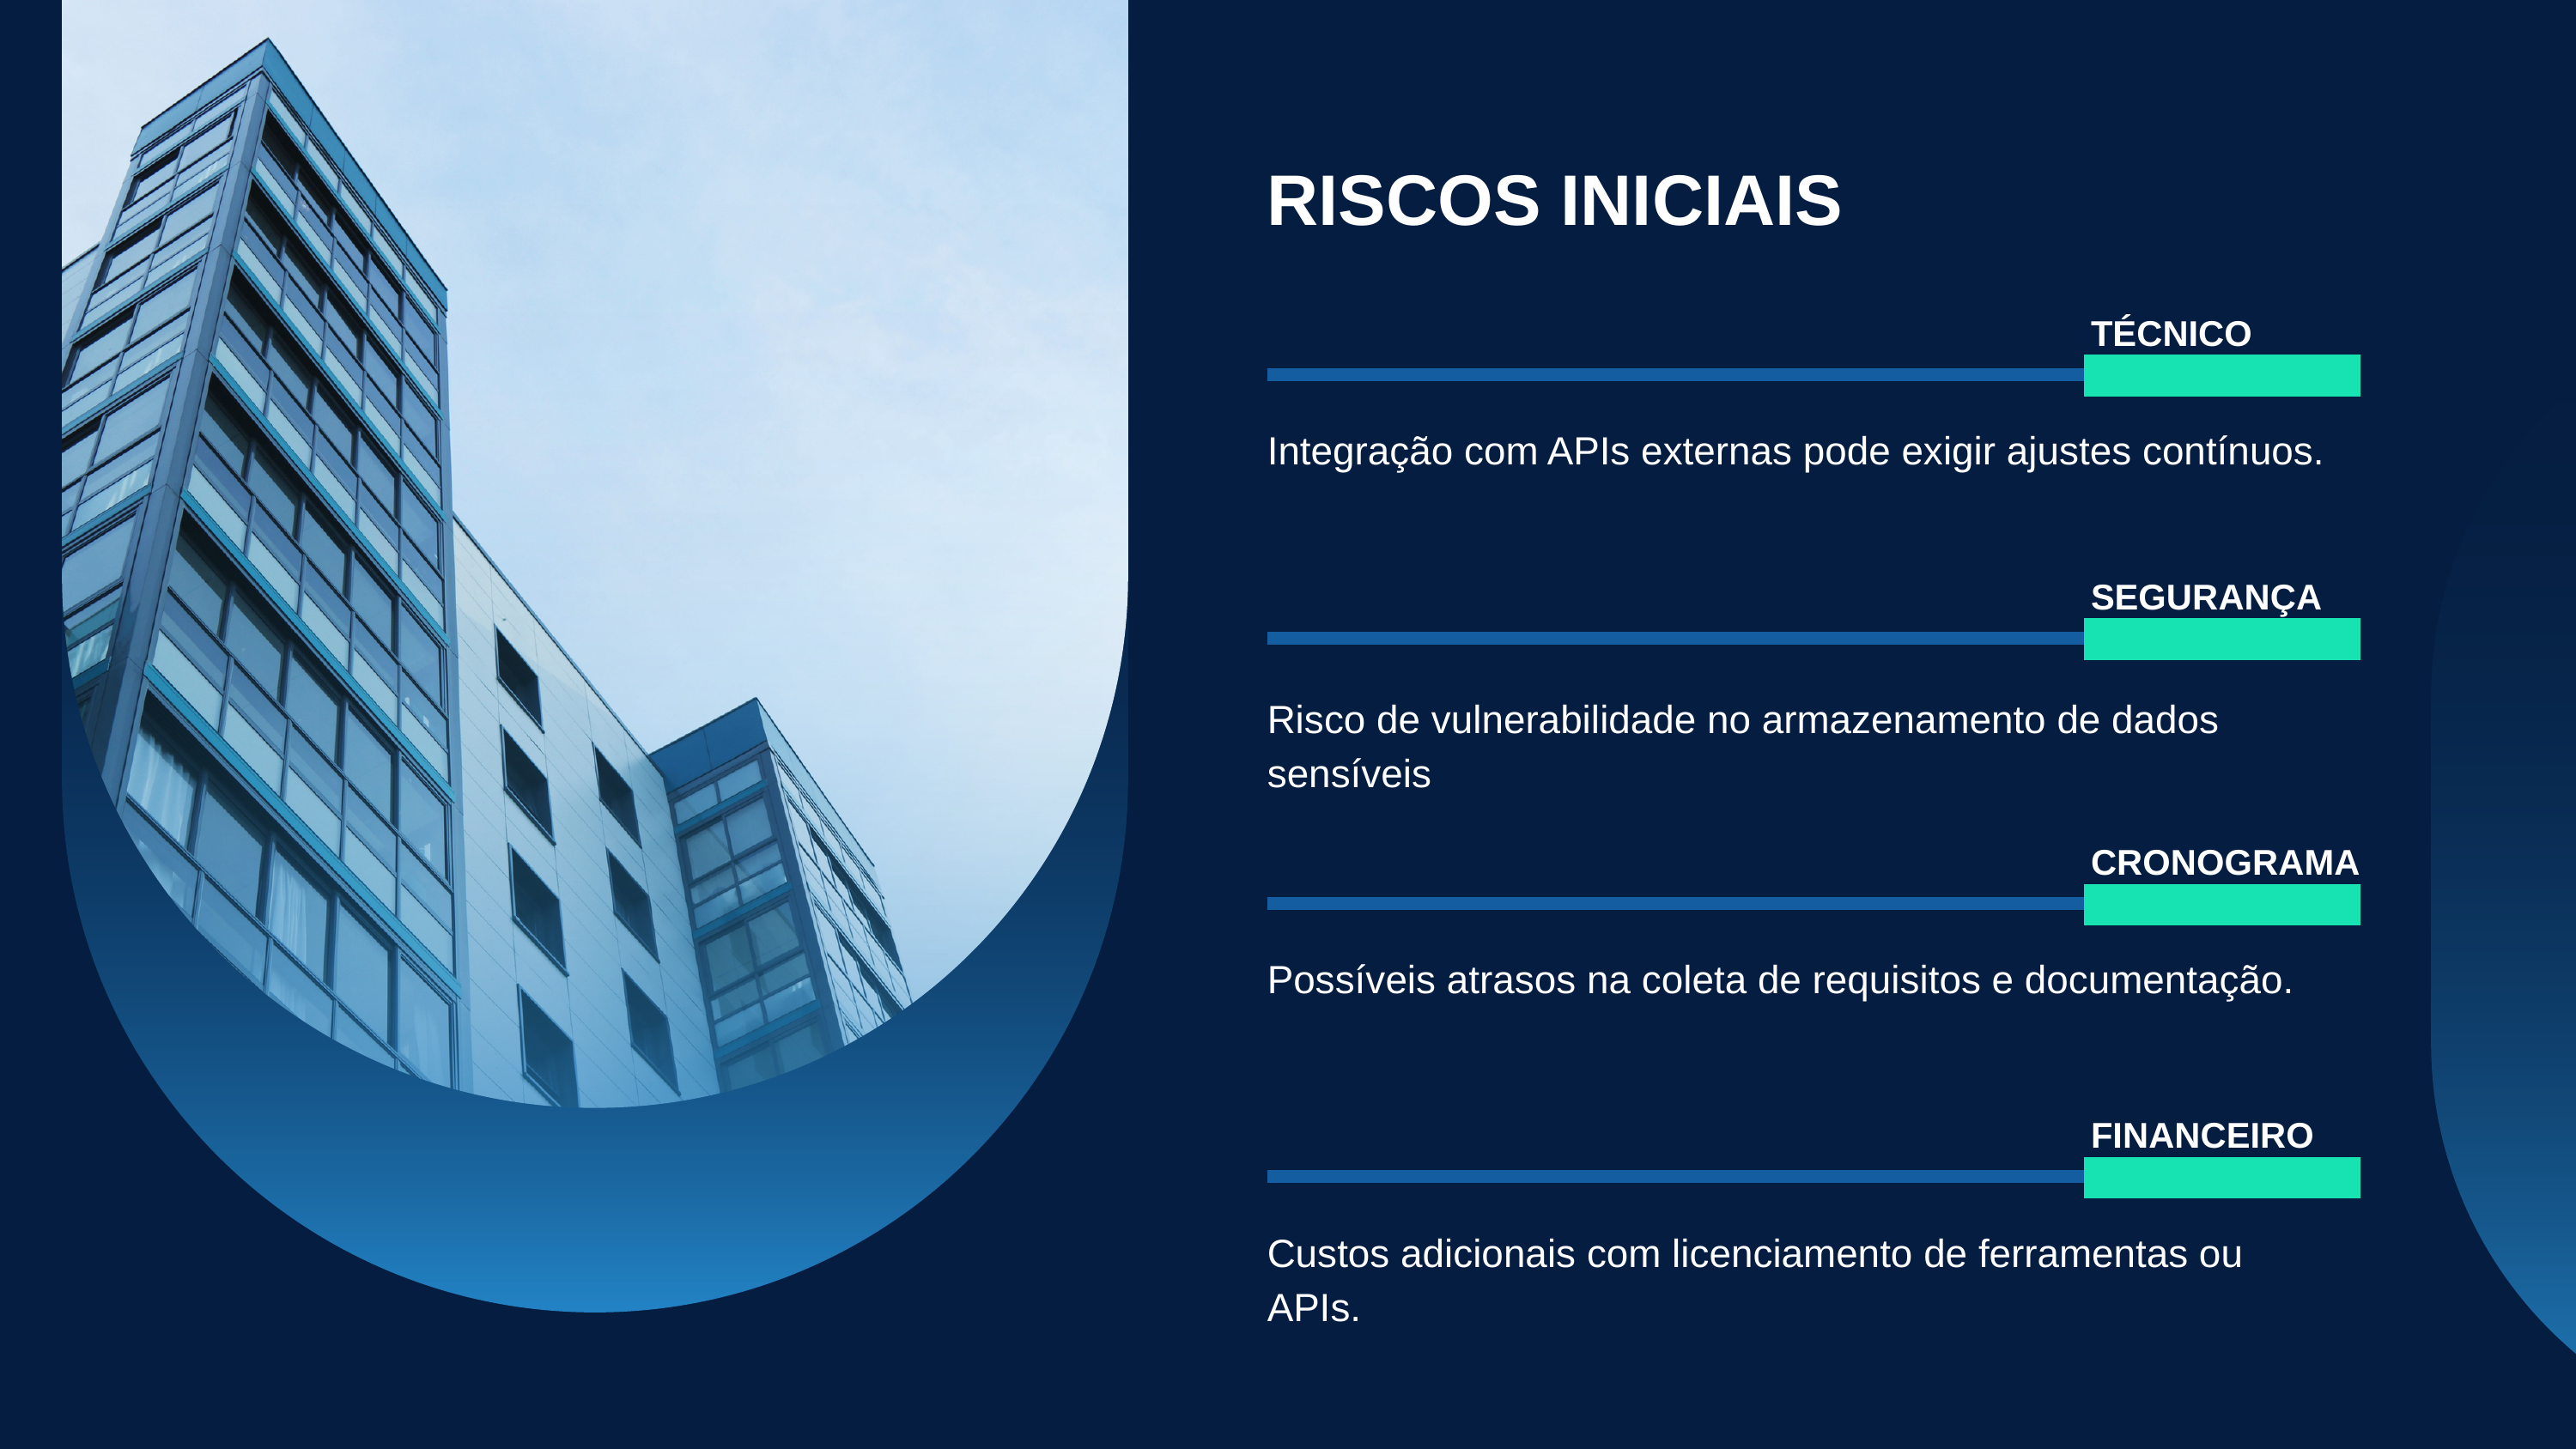

RISCOS INICIAIS

TÉCNICO

Integração com APIs externas pode exigir ajustes contínuos.

SEGURANÇA

Risco de vulnerabilidade no armazenamento de dados sensíveis

CRONOGRAMA
Possíveis atrasos na coleta de requisitos e documentação.

FINANCEIRO
Custos adicionais com licenciamento de ferramentas ou APIs.